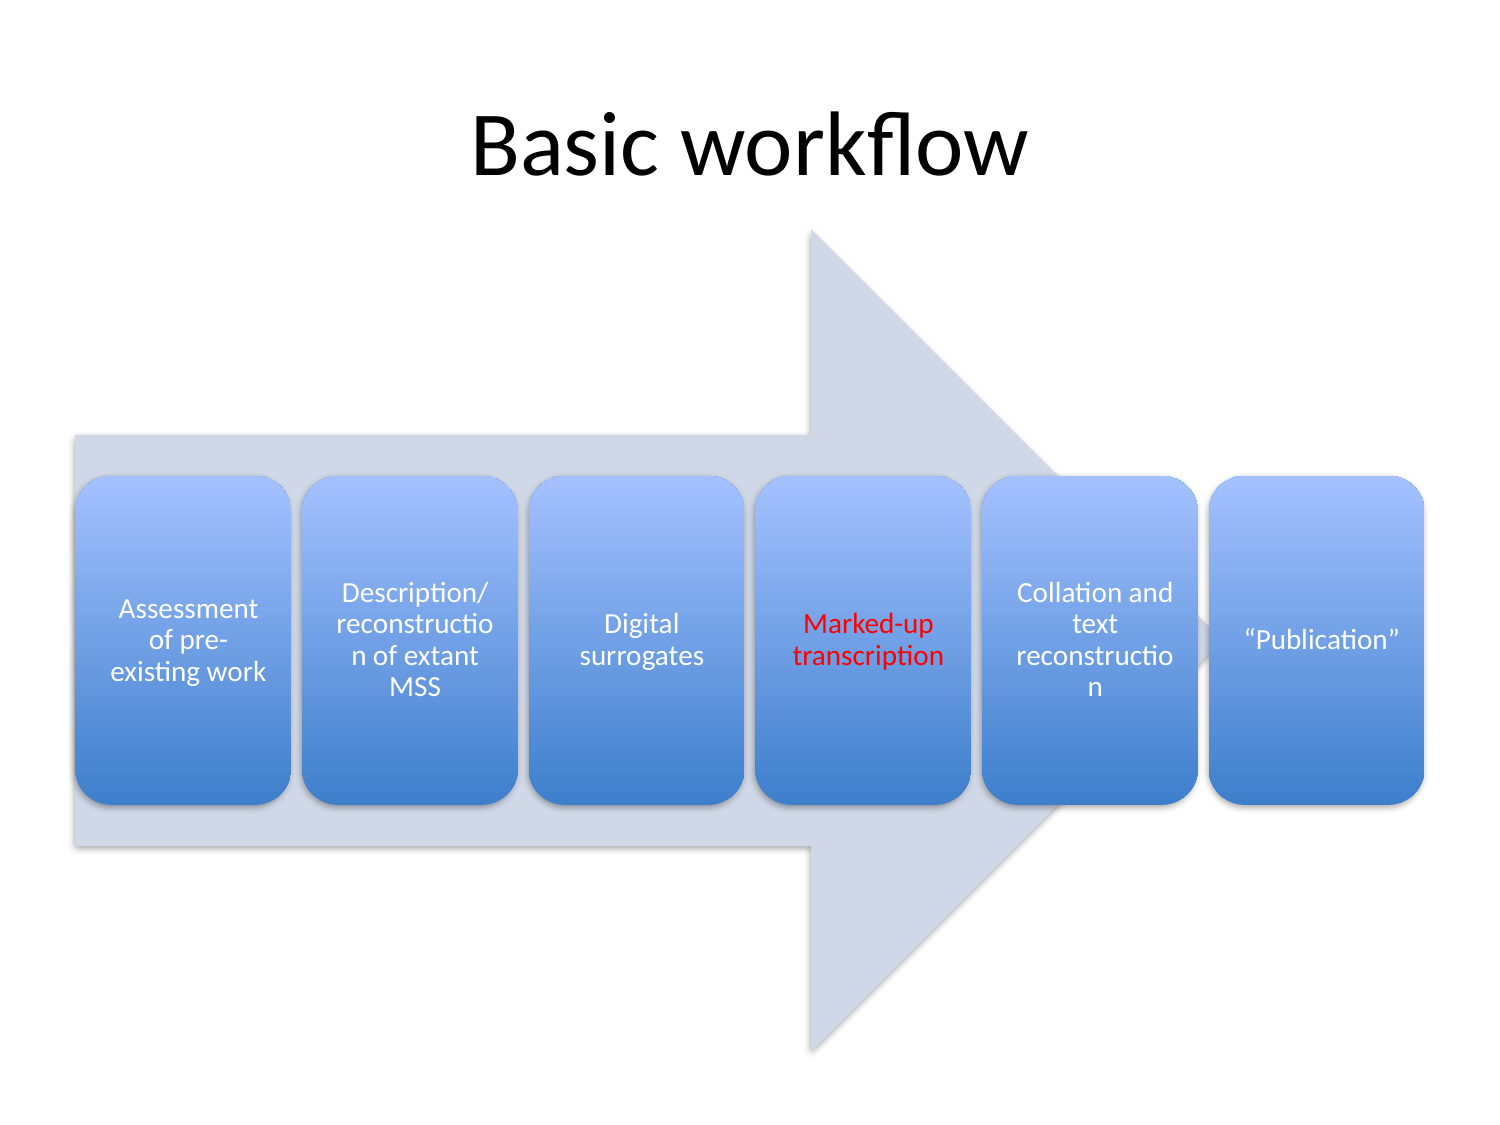

# Basic workflow
Assessment of pre-existing work
Description/reconstruction of extant MSS
Digital surrogates
Marked-up transcription
Collation and text reconstruction
“Publication”